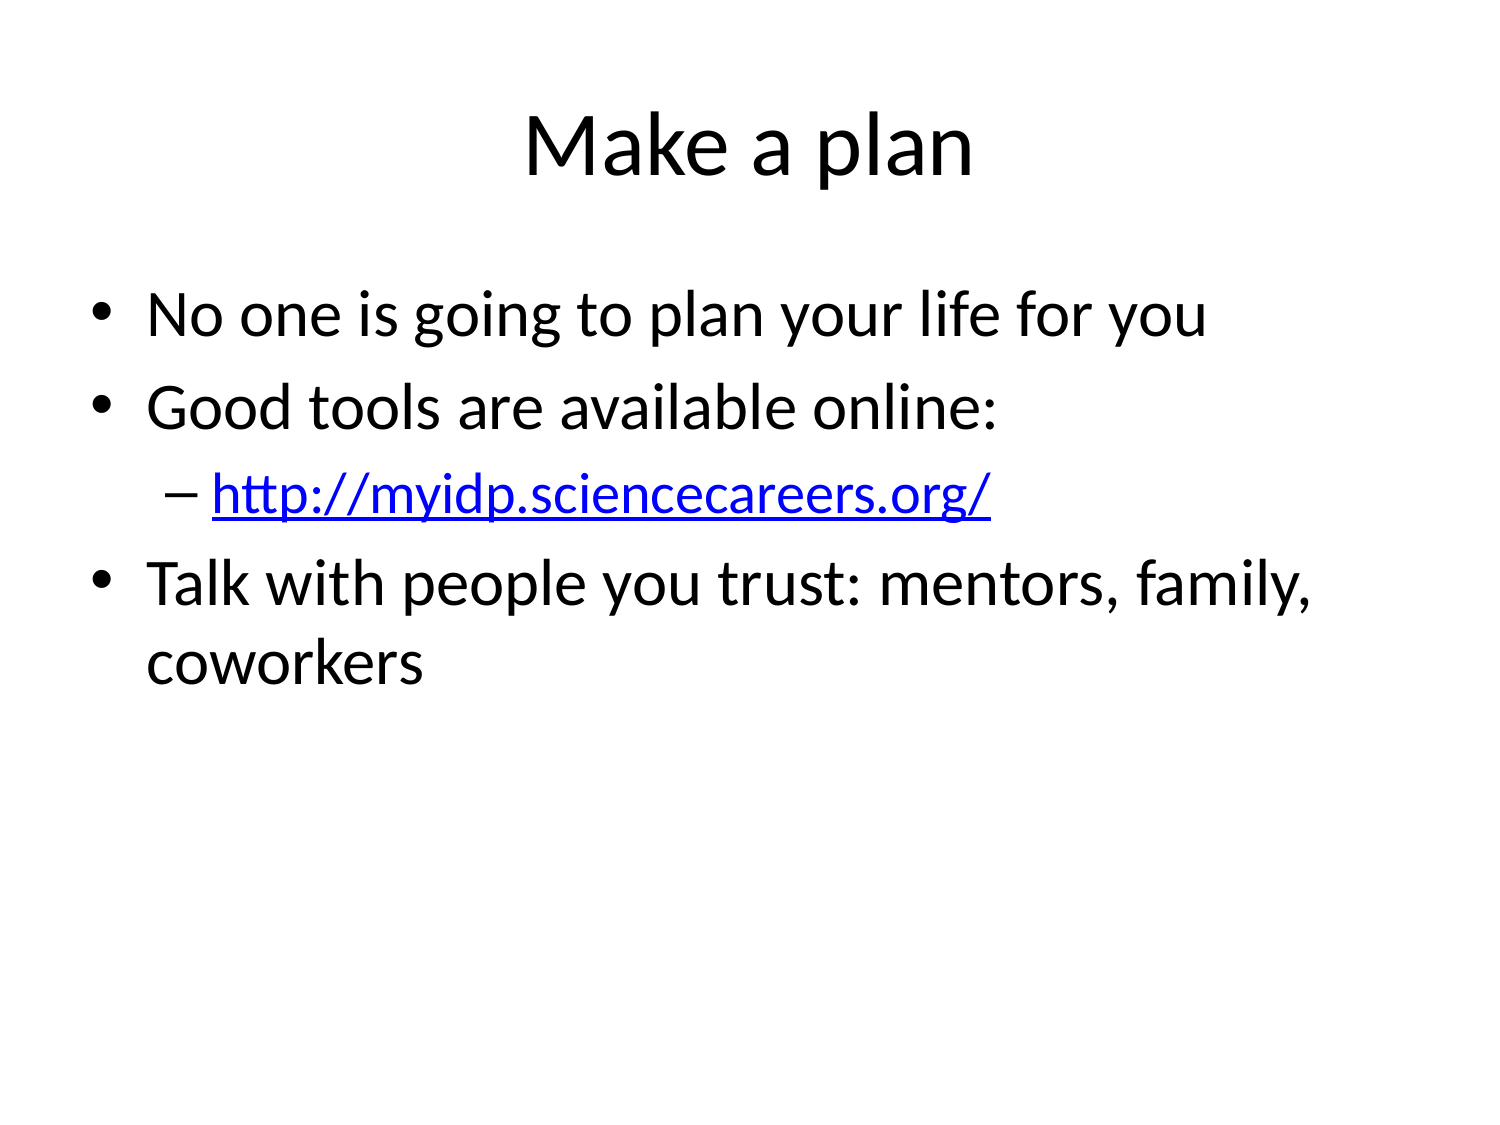

# Make a plan
No one is going to plan your life for you
Good tools are available online:
http://myidp.sciencecareers.org/
Talk with people you trust: mentors, family, coworkers